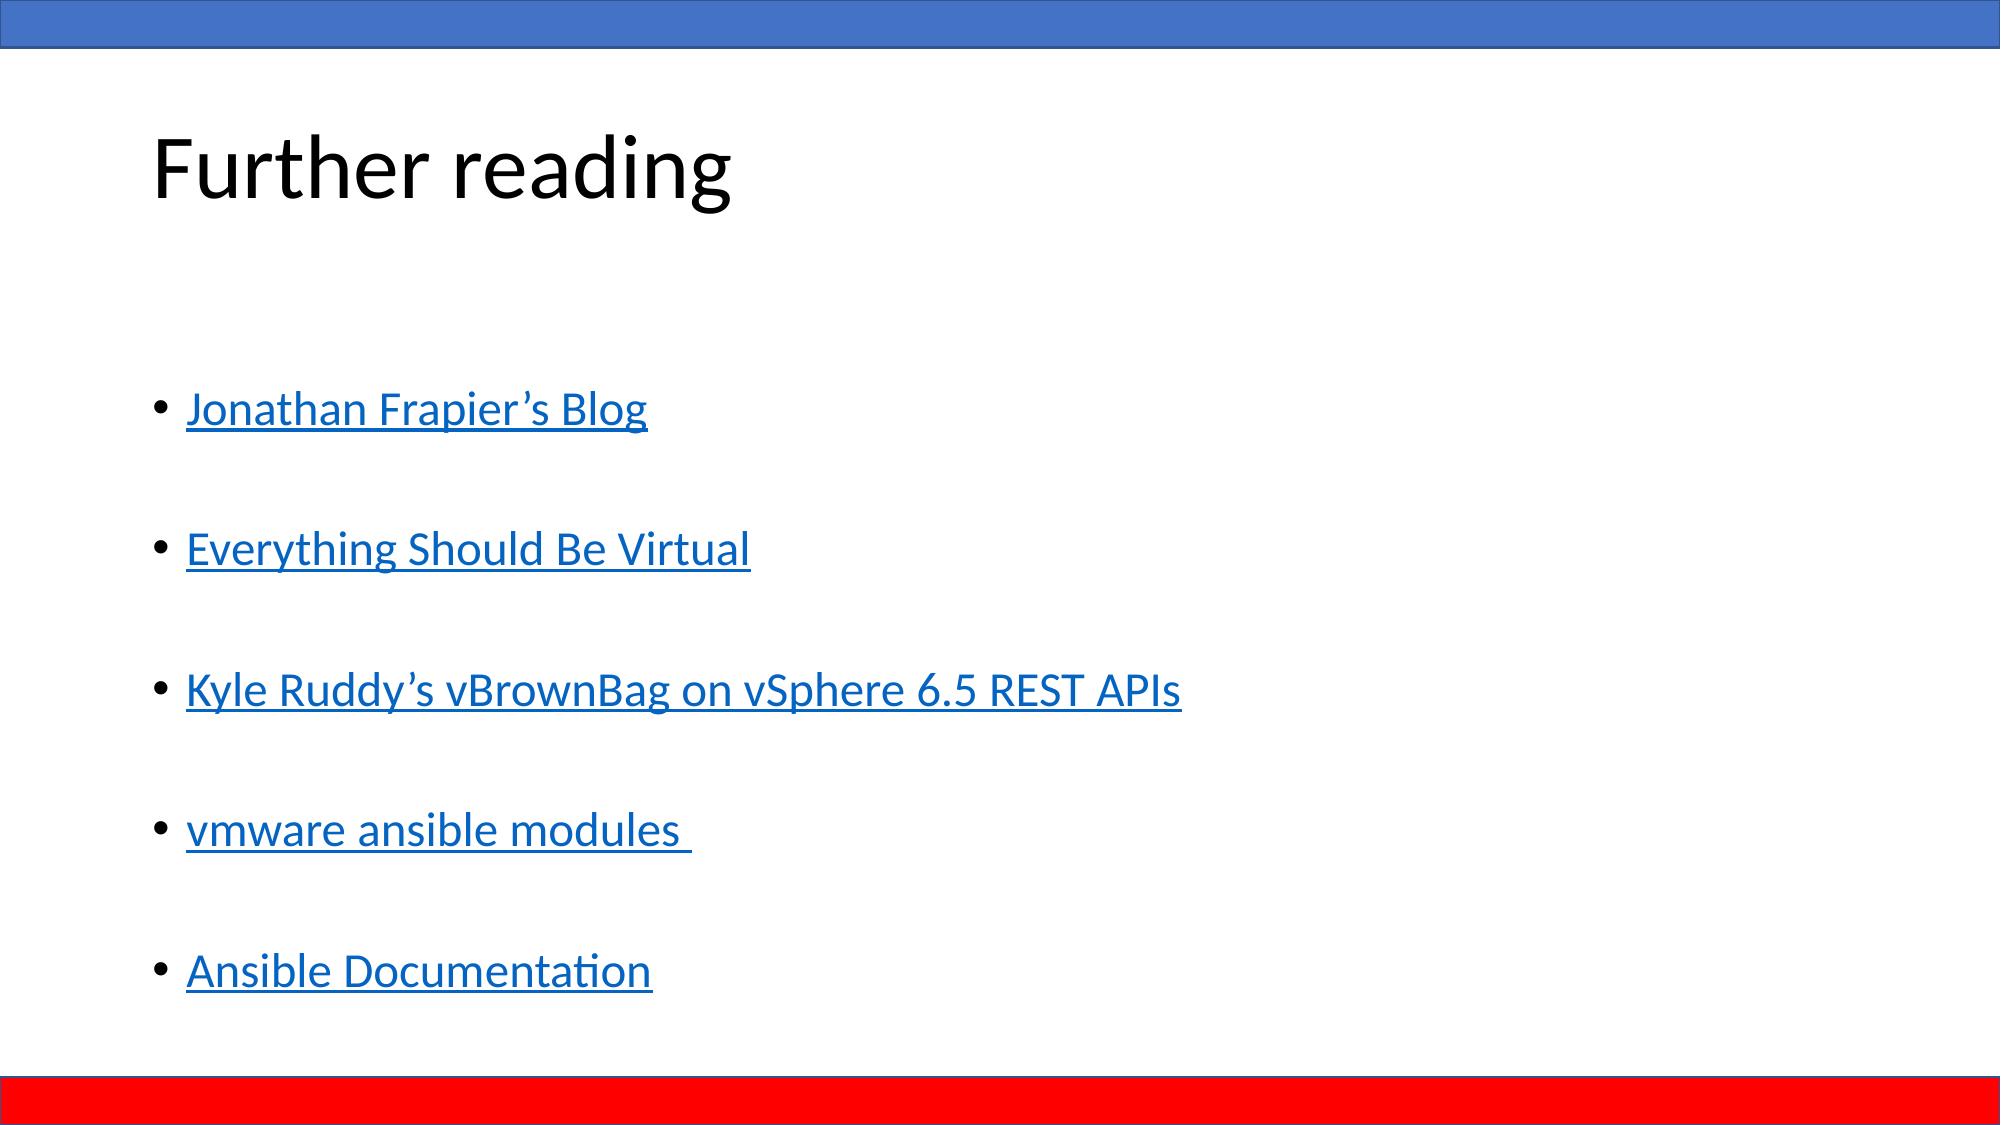

# Further reading

Jonathan Frapier’s Blog

Everything Should Be Virtual

Kyle Ruddy’s vBrownBag on vSphere 6.5 REST APIs

vmware ansible modules

Ansible Documentation